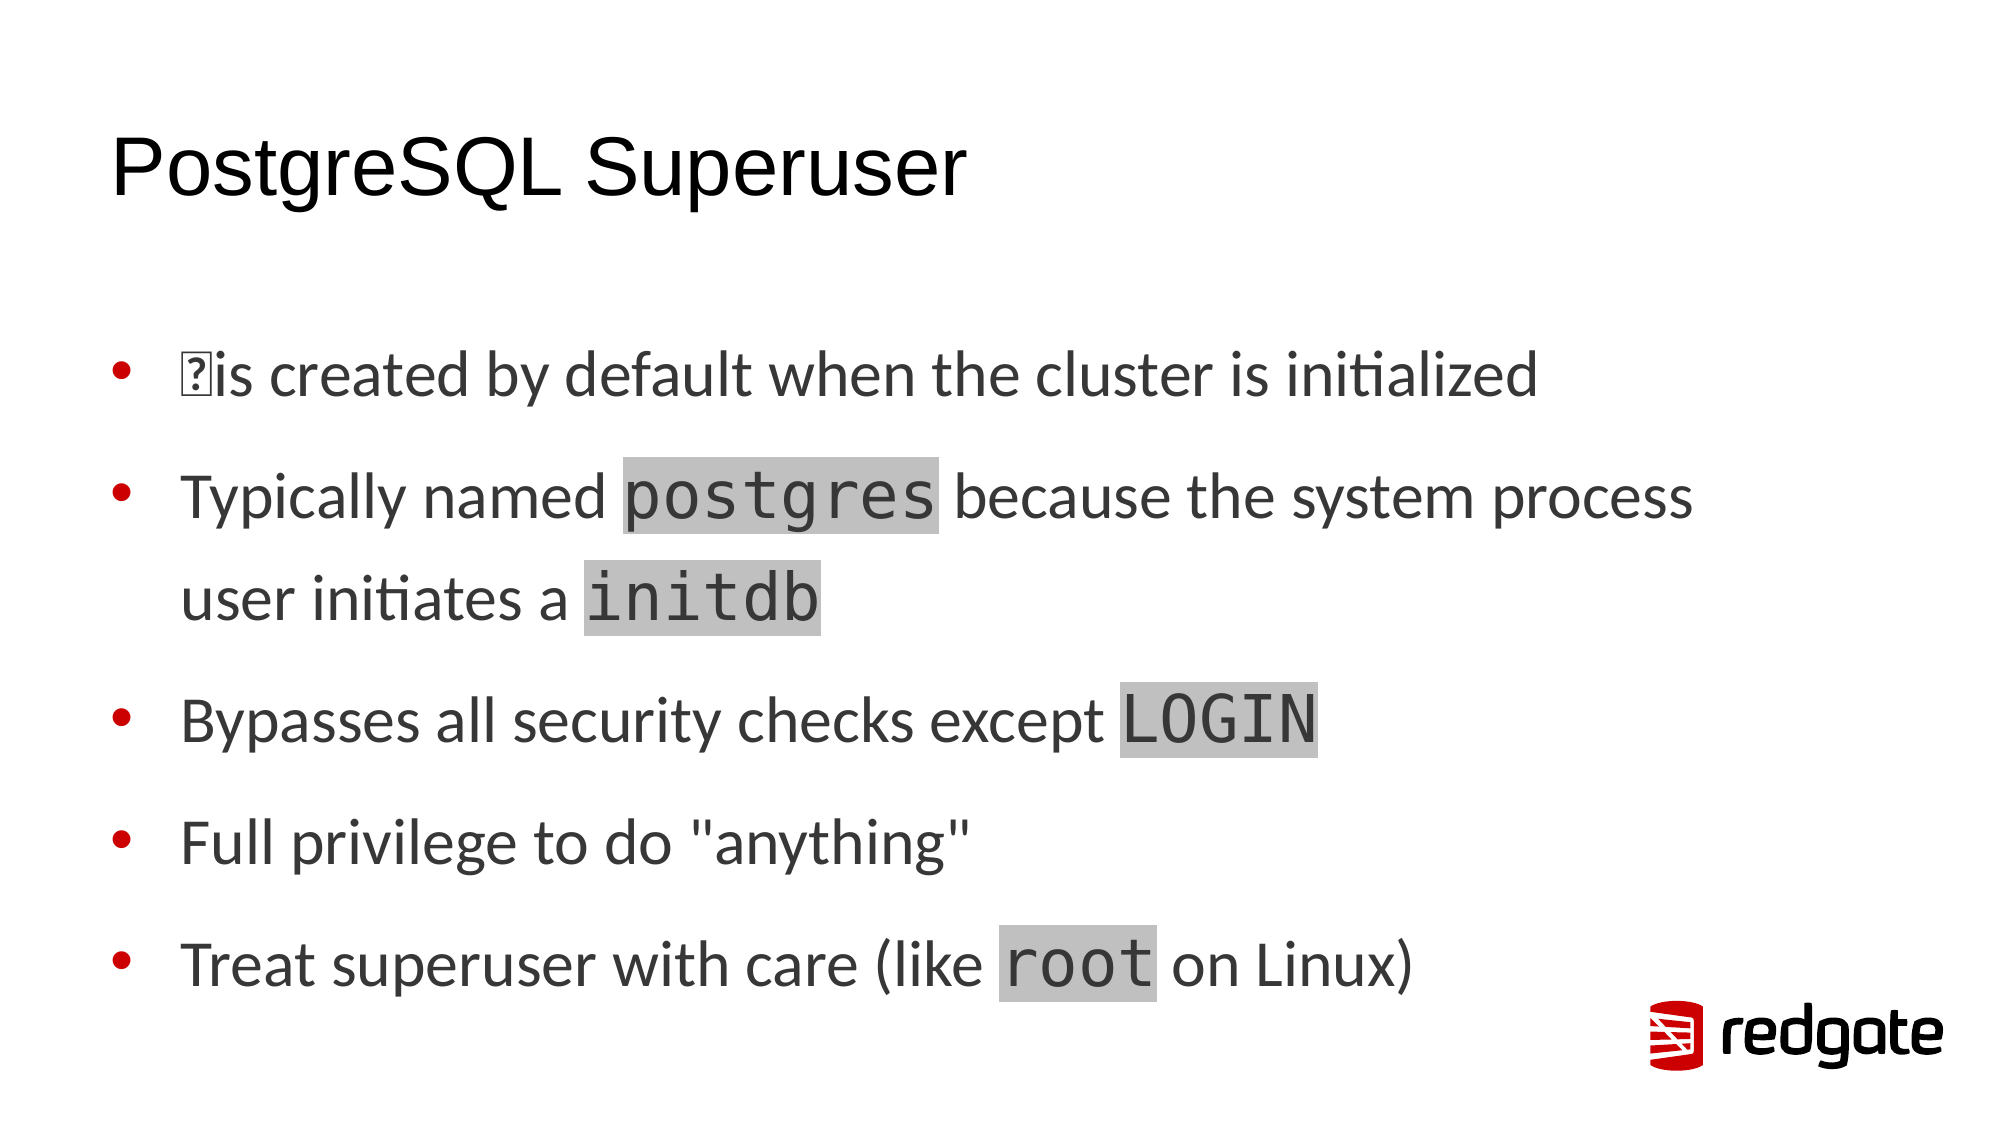

# PostgreSQL Superuser
🦸is created by default when the cluster is initialized
Typically named postgres because the system process user initiates a initdb
Bypasses all security checks except LOGIN
Full privilege to do "anything"
Treat superuser with care (like root on Linux)